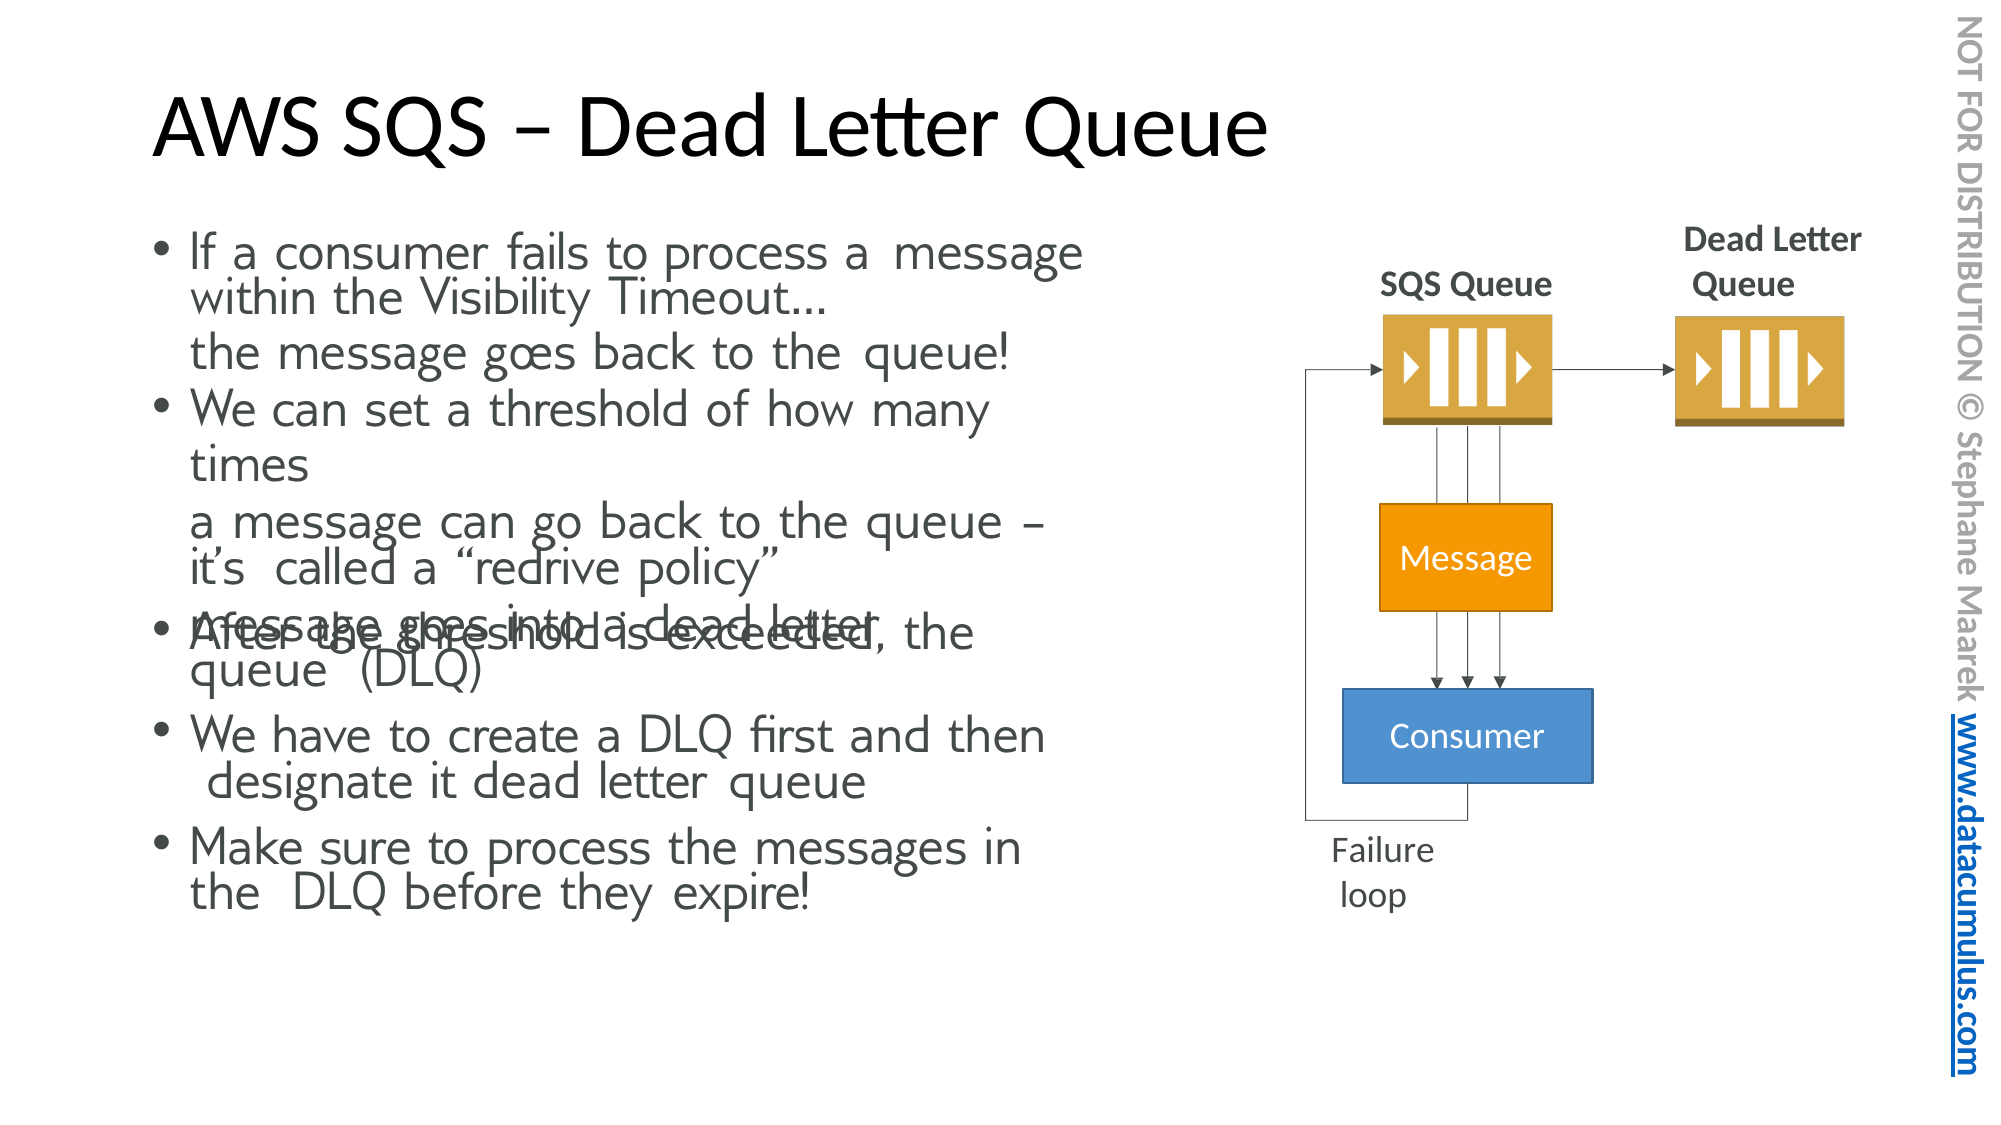

NOT FOR DISTRIBUTION © Stephane Maarek www.datacumulus.com
# AWS SQS – Dead Letter Queue
Dead Letter  Queue
If a consumer fails to process a message
within the Visibility Timeout…
the message goes back to the queue!
We can set a threshold of how many times
a message can go back to the queue – it’s  called a “redrive policy”
After the threshold is exceeded, the
SQS Queue

Message
message goes into a dead letter queue  (DLQ)
We have to create a DLQ first and then  designate it dead letter queue
Make sure to process the messages in the  DLQ before they expire!

Consumer
Failure  loop
© Stephane Maarek